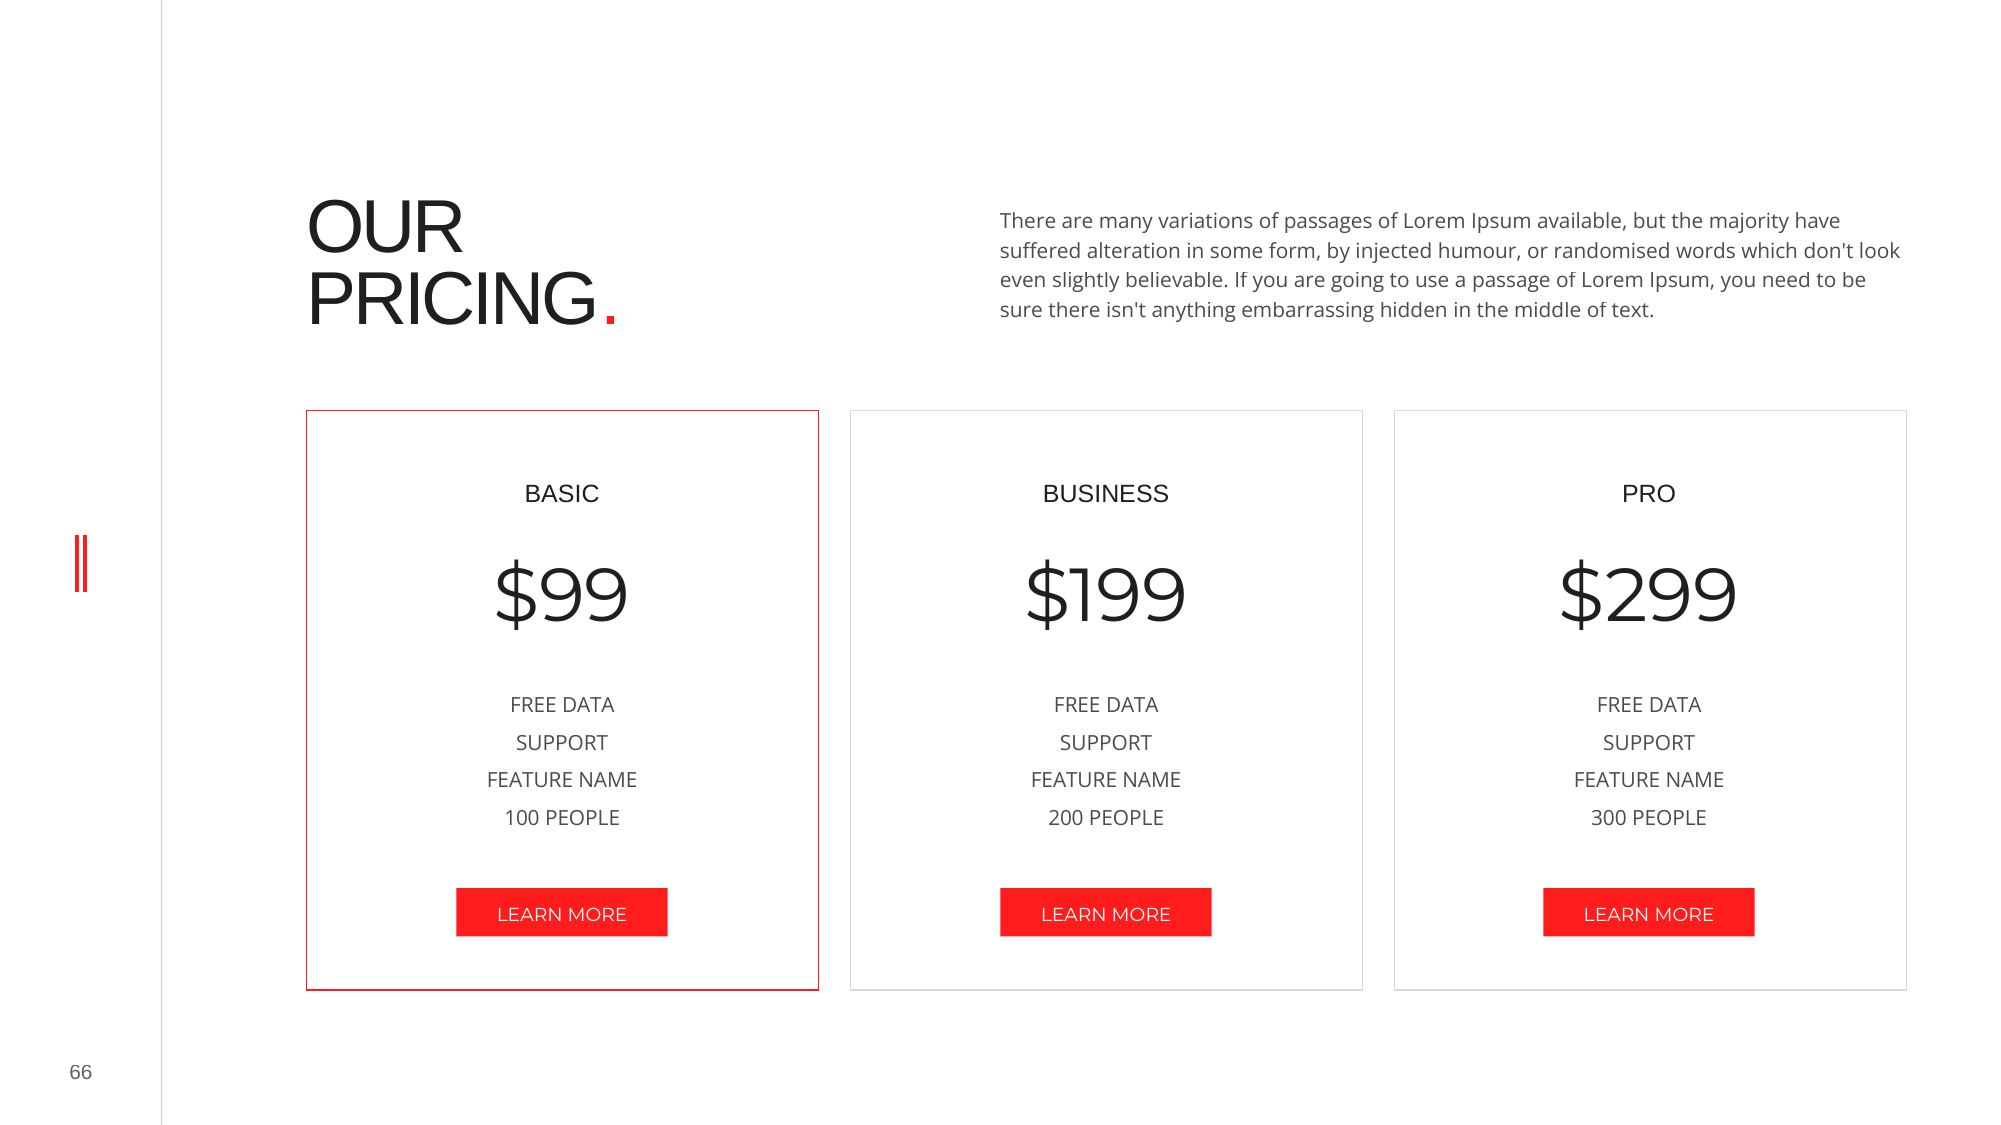

# OUR PRICING.
There are many variations of passages of Lorem Ipsum available, but the majority have suffered alteration in some form, by injected humour, or randomised words which don't look even slightly believable. If you are going to use a passage of Lorem Ipsum, you need to be sure there isn't anything embarrassing hidden in the middle of text.

BUSINESS
PRO
BASIC
$199
$299
$99
FREE DATA
SUPPORT
FEATURE NAME
200 PEOPLE
FREE DATA
SUPPORT
FEATURE NAME
300 PEOPLE
FREE DATA
SUPPORT
FEATURE NAME
100 PEOPLE
LEARN MORE
LEARN MORE
LEARN MORE
66